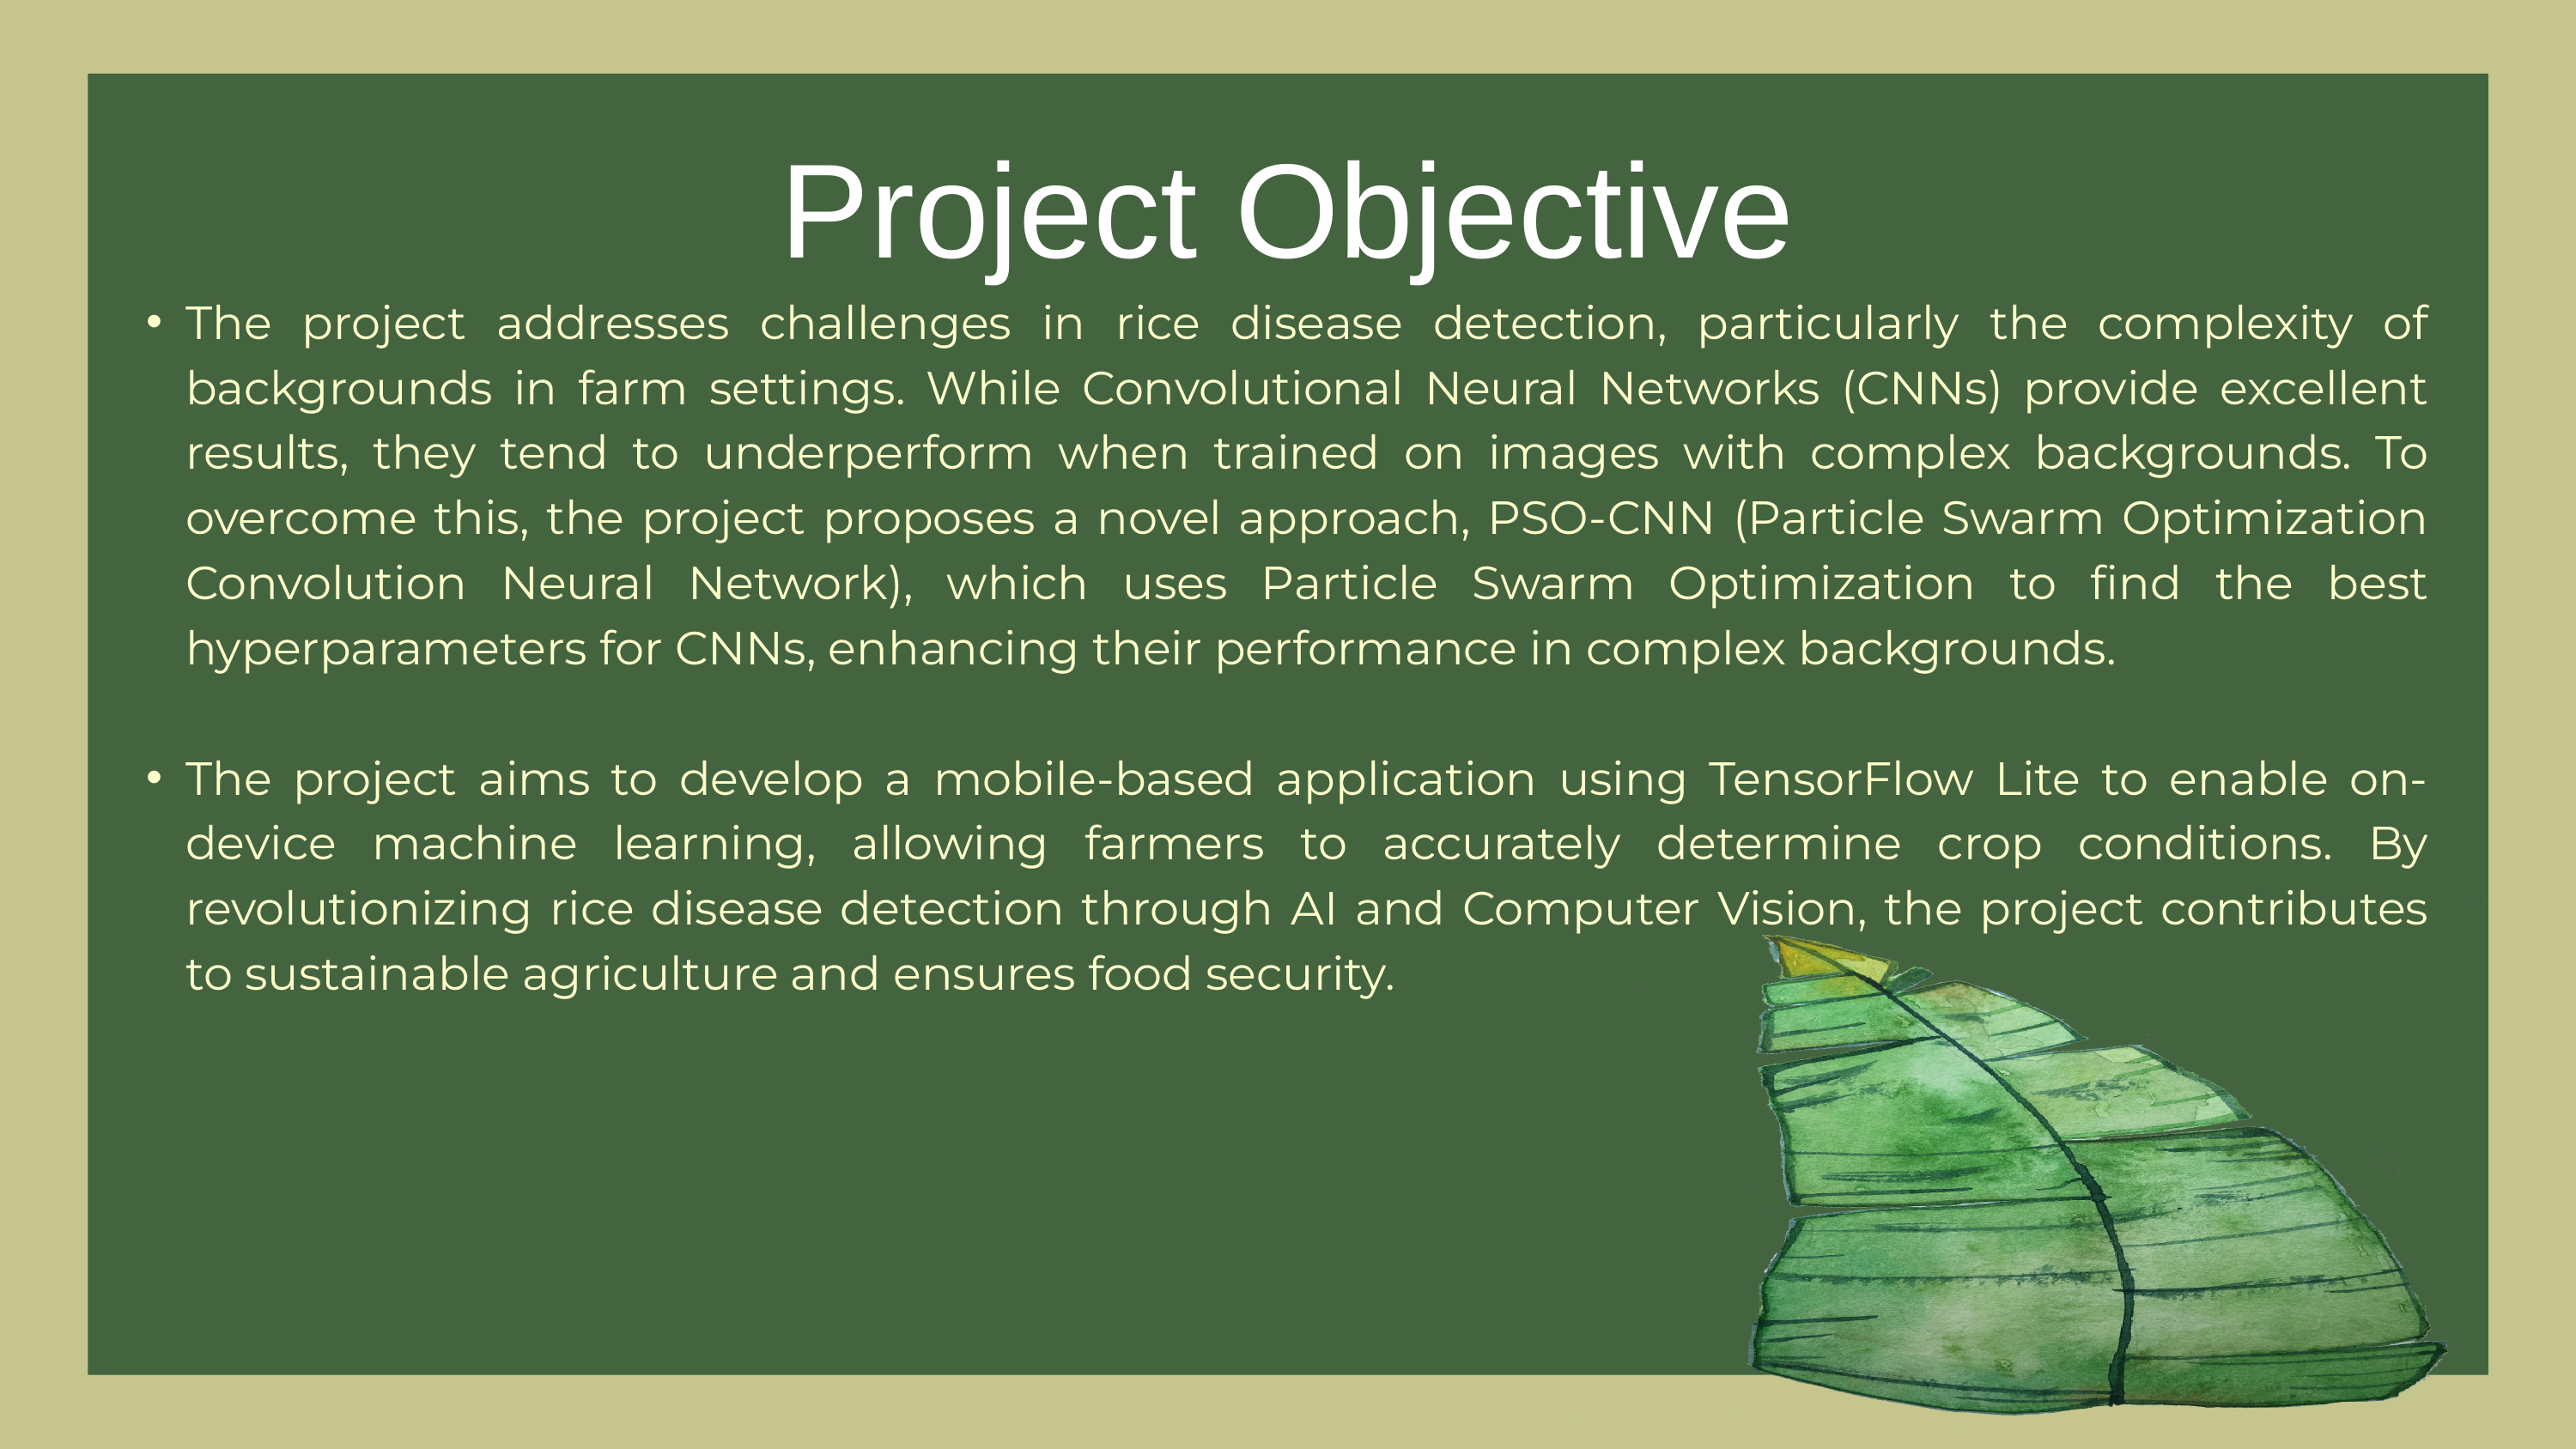

Project Objective
The project addresses challenges in rice disease detection, particularly the complexity of backgrounds in farm settings. While Convolutional Neural Networks (CNNs) provide excellent results, they tend to underperform when trained on images with complex backgrounds. To overcome this, the project proposes a novel approach, PSO-CNN (Particle Swarm Optimization Convolution Neural Network), which uses Particle Swarm Optimization to find the best hyperparameters for CNNs, enhancing their performance in complex backgrounds.

The project aims to develop a mobile-based application using TensorFlow Lite to enable on-device machine learning, allowing farmers to accurately determine crop conditions. By revolutionizing rice disease detection through AI and Computer Vision, the project contributes to sustainable agriculture and ensures food security.